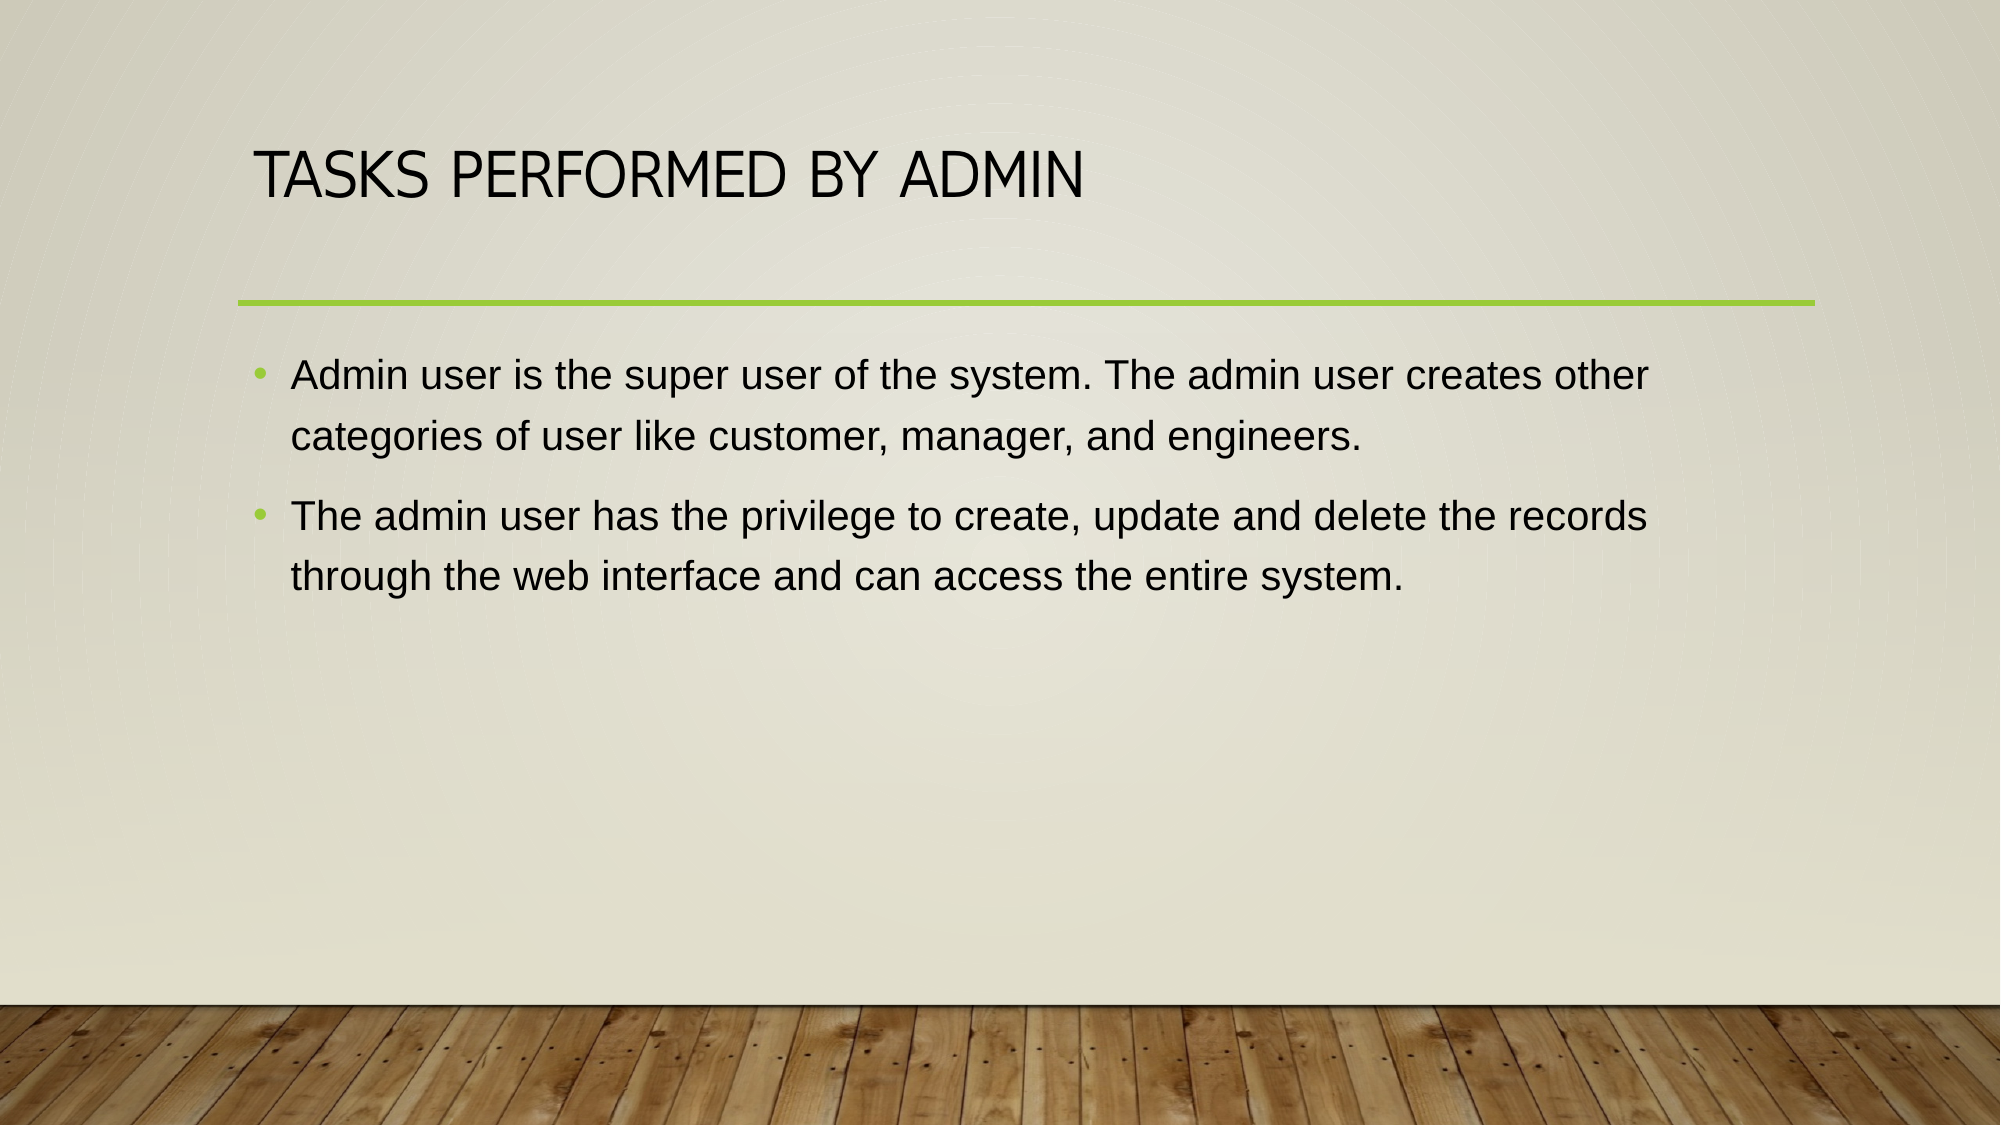

# Tasks Performed by admin
Admin user is the super user of the system. The admin user creates other categories of user like customer, manager, and engineers.
The admin user has the privilege to create, update and delete the records through the web interface and can access the entire system.